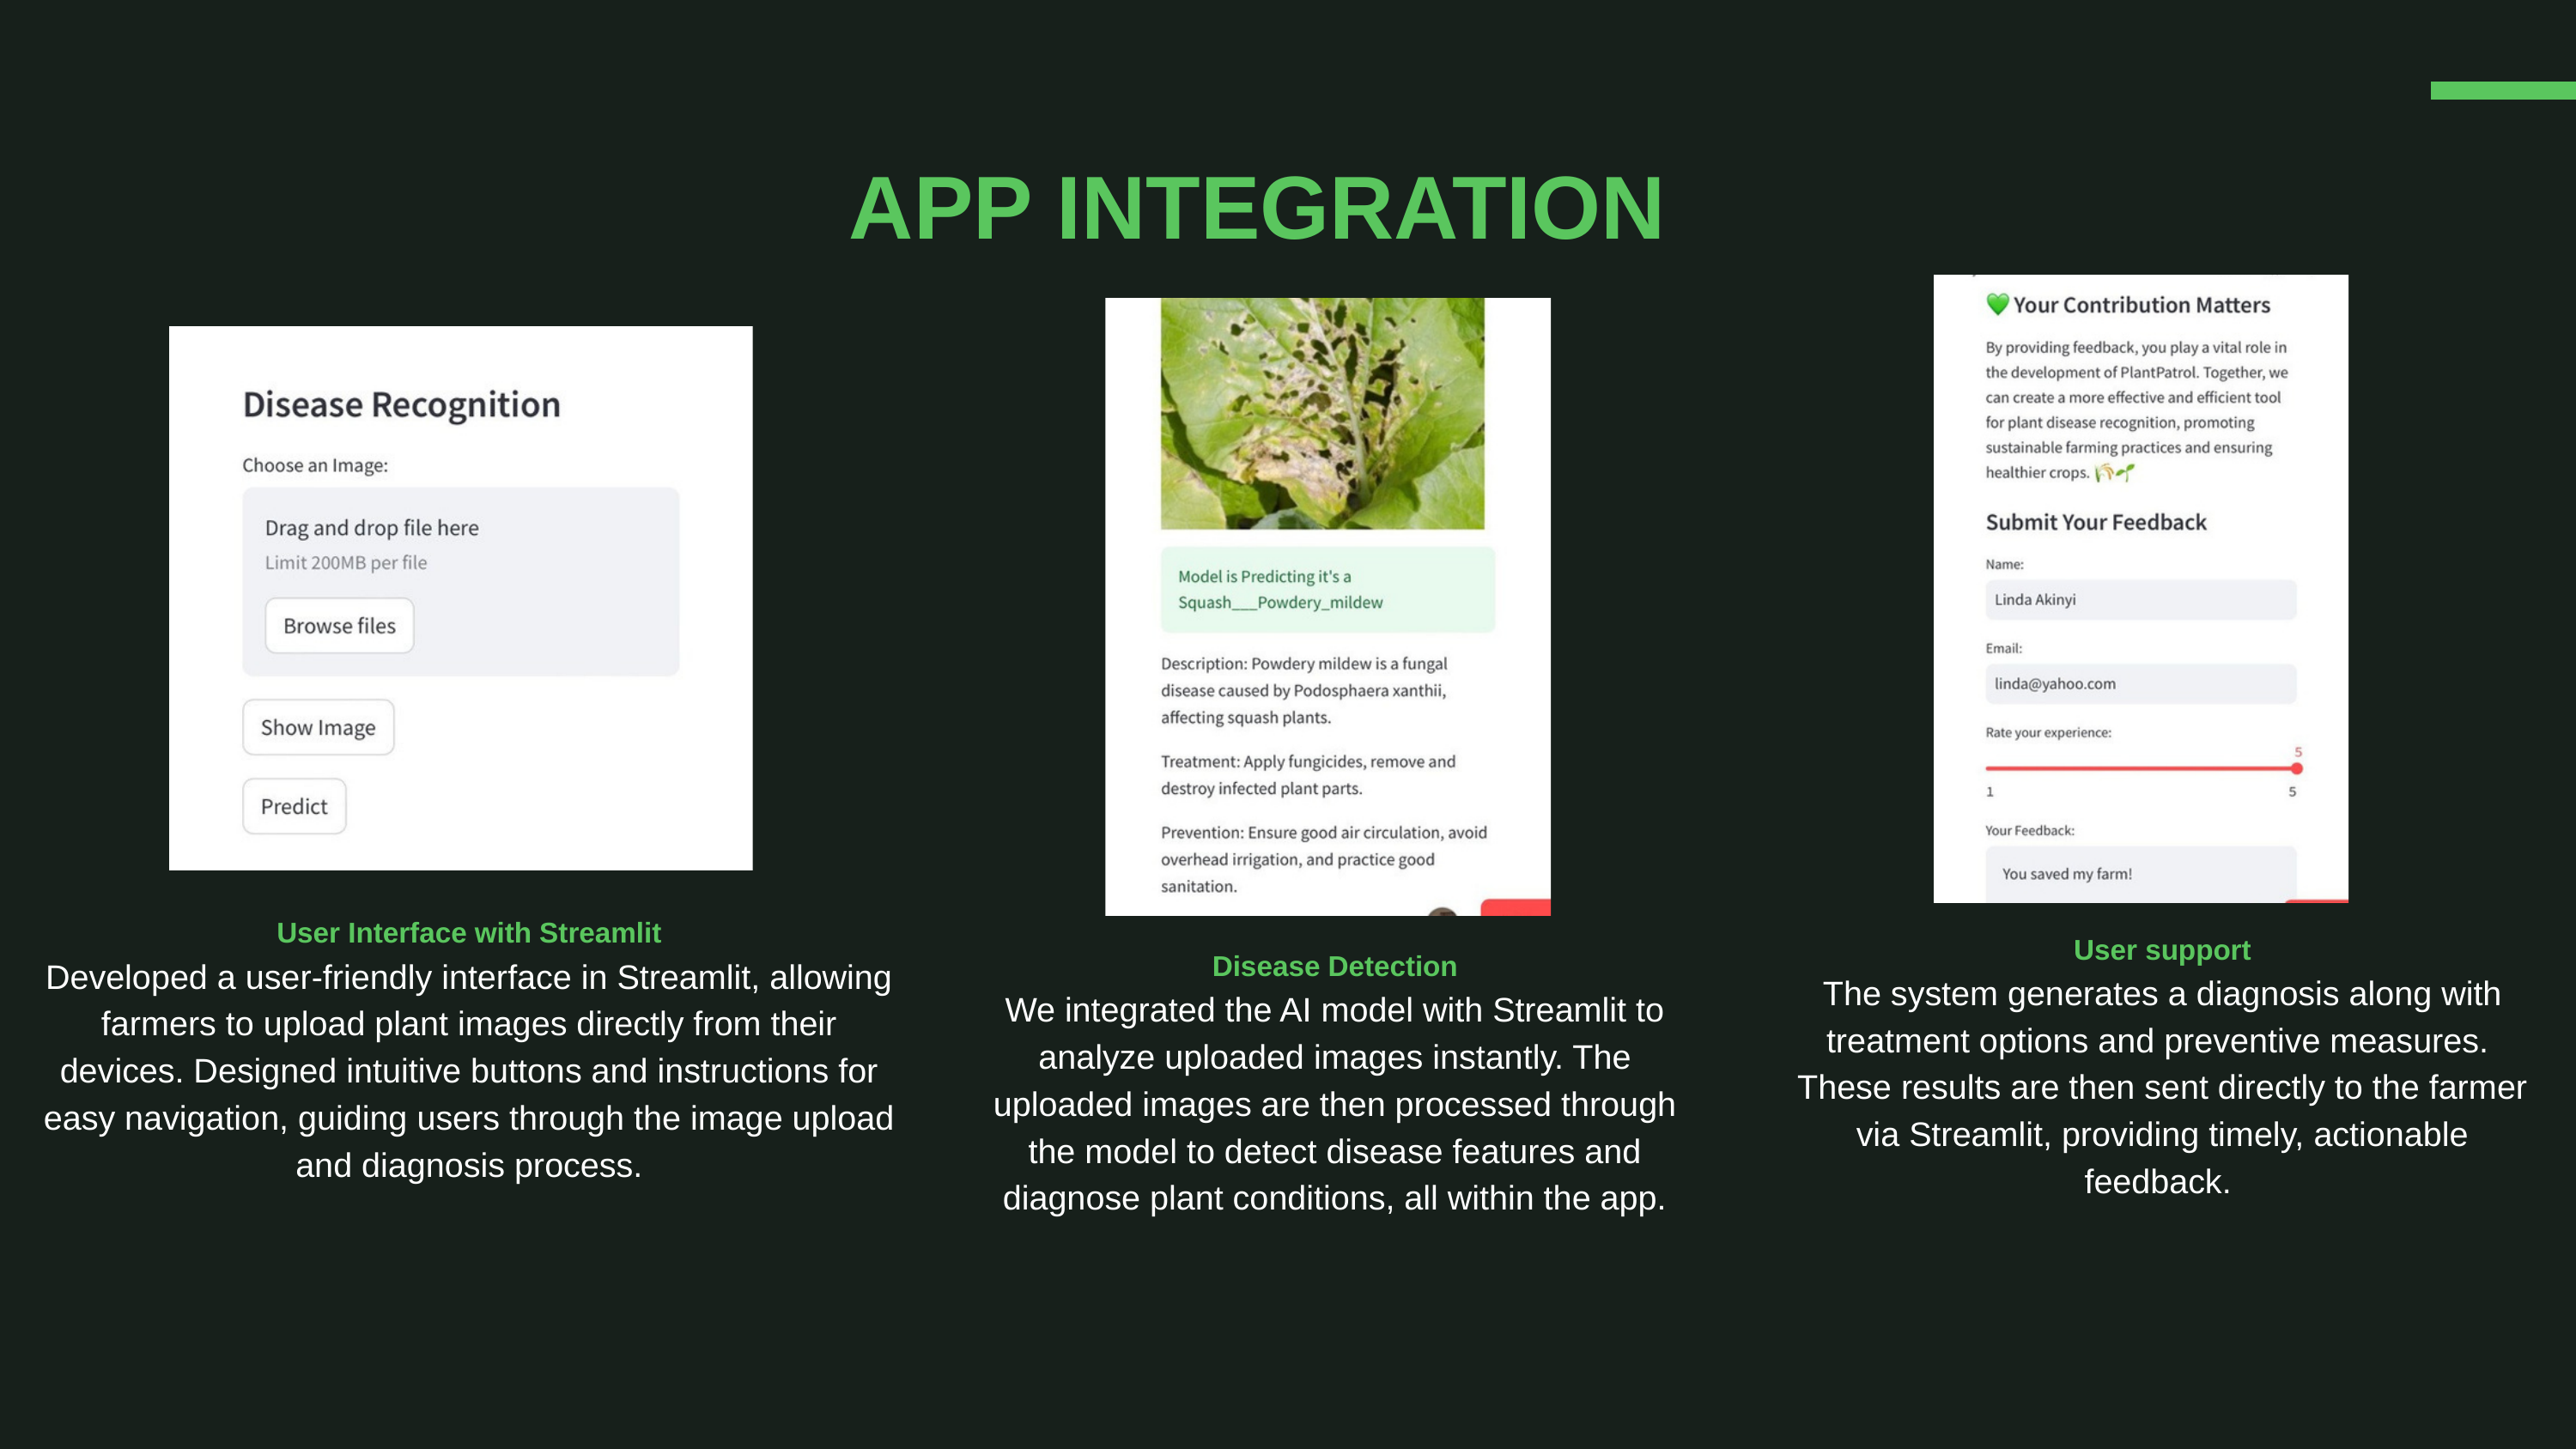

APP INTEGRATION

User Interface with Streamlit
Developed a user-friendly interface in Streamlit, allowing farmers to upload plant images directly from their devices. Designed intuitive buttons and instructions for easy navigation, guiding users through the image upload and diagnosis process.
User support
The system generates a diagnosis along with treatment options and preventive measures.  These results are then sent directly to the farmer via Streamlit, providing timely, actionable feedback.
Disease Detection
We integrated the AI model with Streamlit to analyze uploaded images instantly. The uploaded images are then processed through the model to detect disease features and diagnose plant conditions, all within the app.